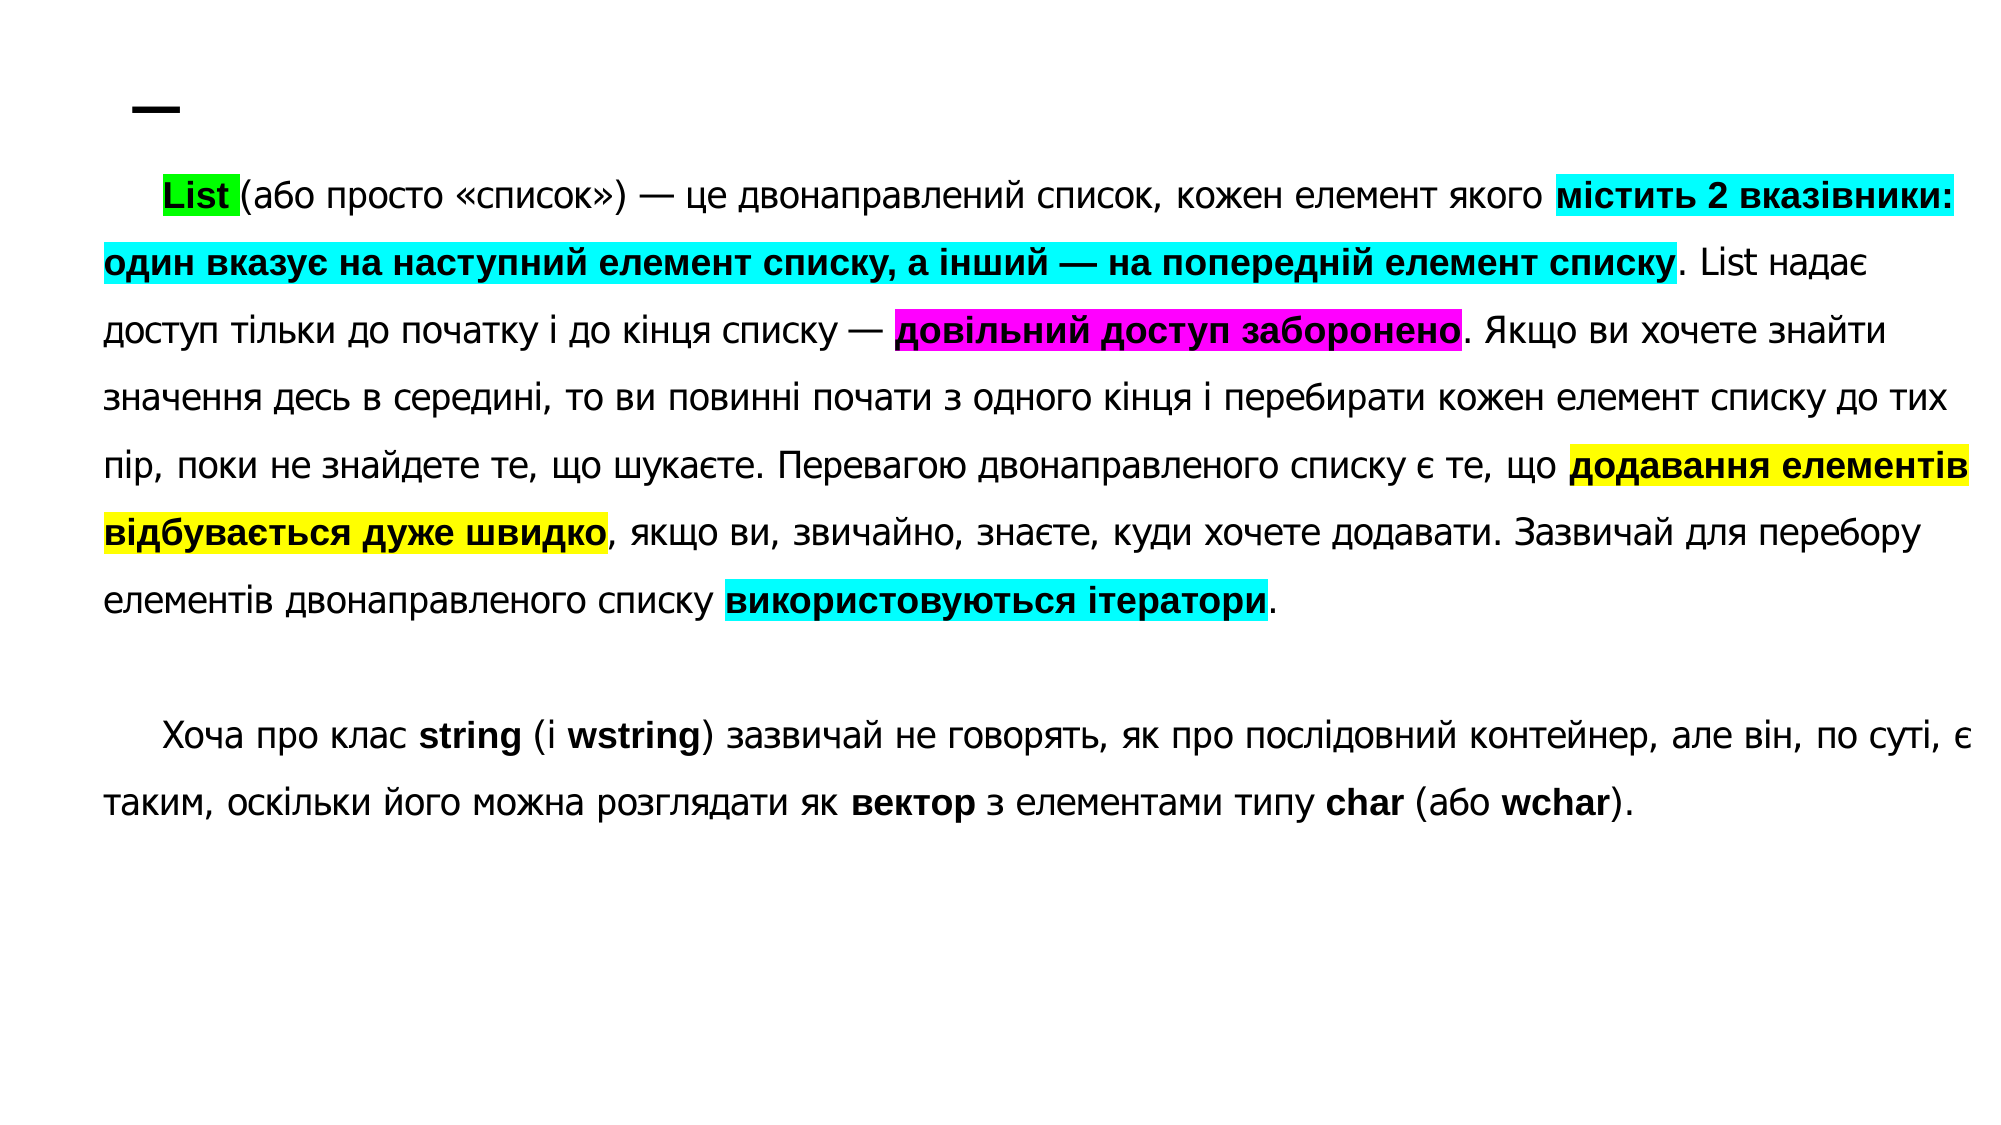

# _
List (або просто «список») — це двонаправлений список, кожен елемент якого містить 2 вказівники: один вказує на наступний елемент списку, а інший — на попередній елемент списку. List надає доступ тільки до початку і до кінця списку — довільний доступ заборонено. Якщо ви хочете знайти значення десь в середині, то ви повинні почати з одного кінця і перебирати кожен елемент списку до тих пір, поки не знайдете те, що шукаєте. Перевагою двонаправленого списку є те, що додавання елементів відбувається дуже швидко, якщо ви, звичайно, знаєте, куди хочете додавати. Зазвичай для перебору елементів двонаправленого списку використовуються ітератори.

Хоча про клас string (і wstring) зазвичай не говорять, як про послідовний контейнер, але він, по суті, є таким, оскільки його можна розглядати як вектор з елементами типу char (або wchar).